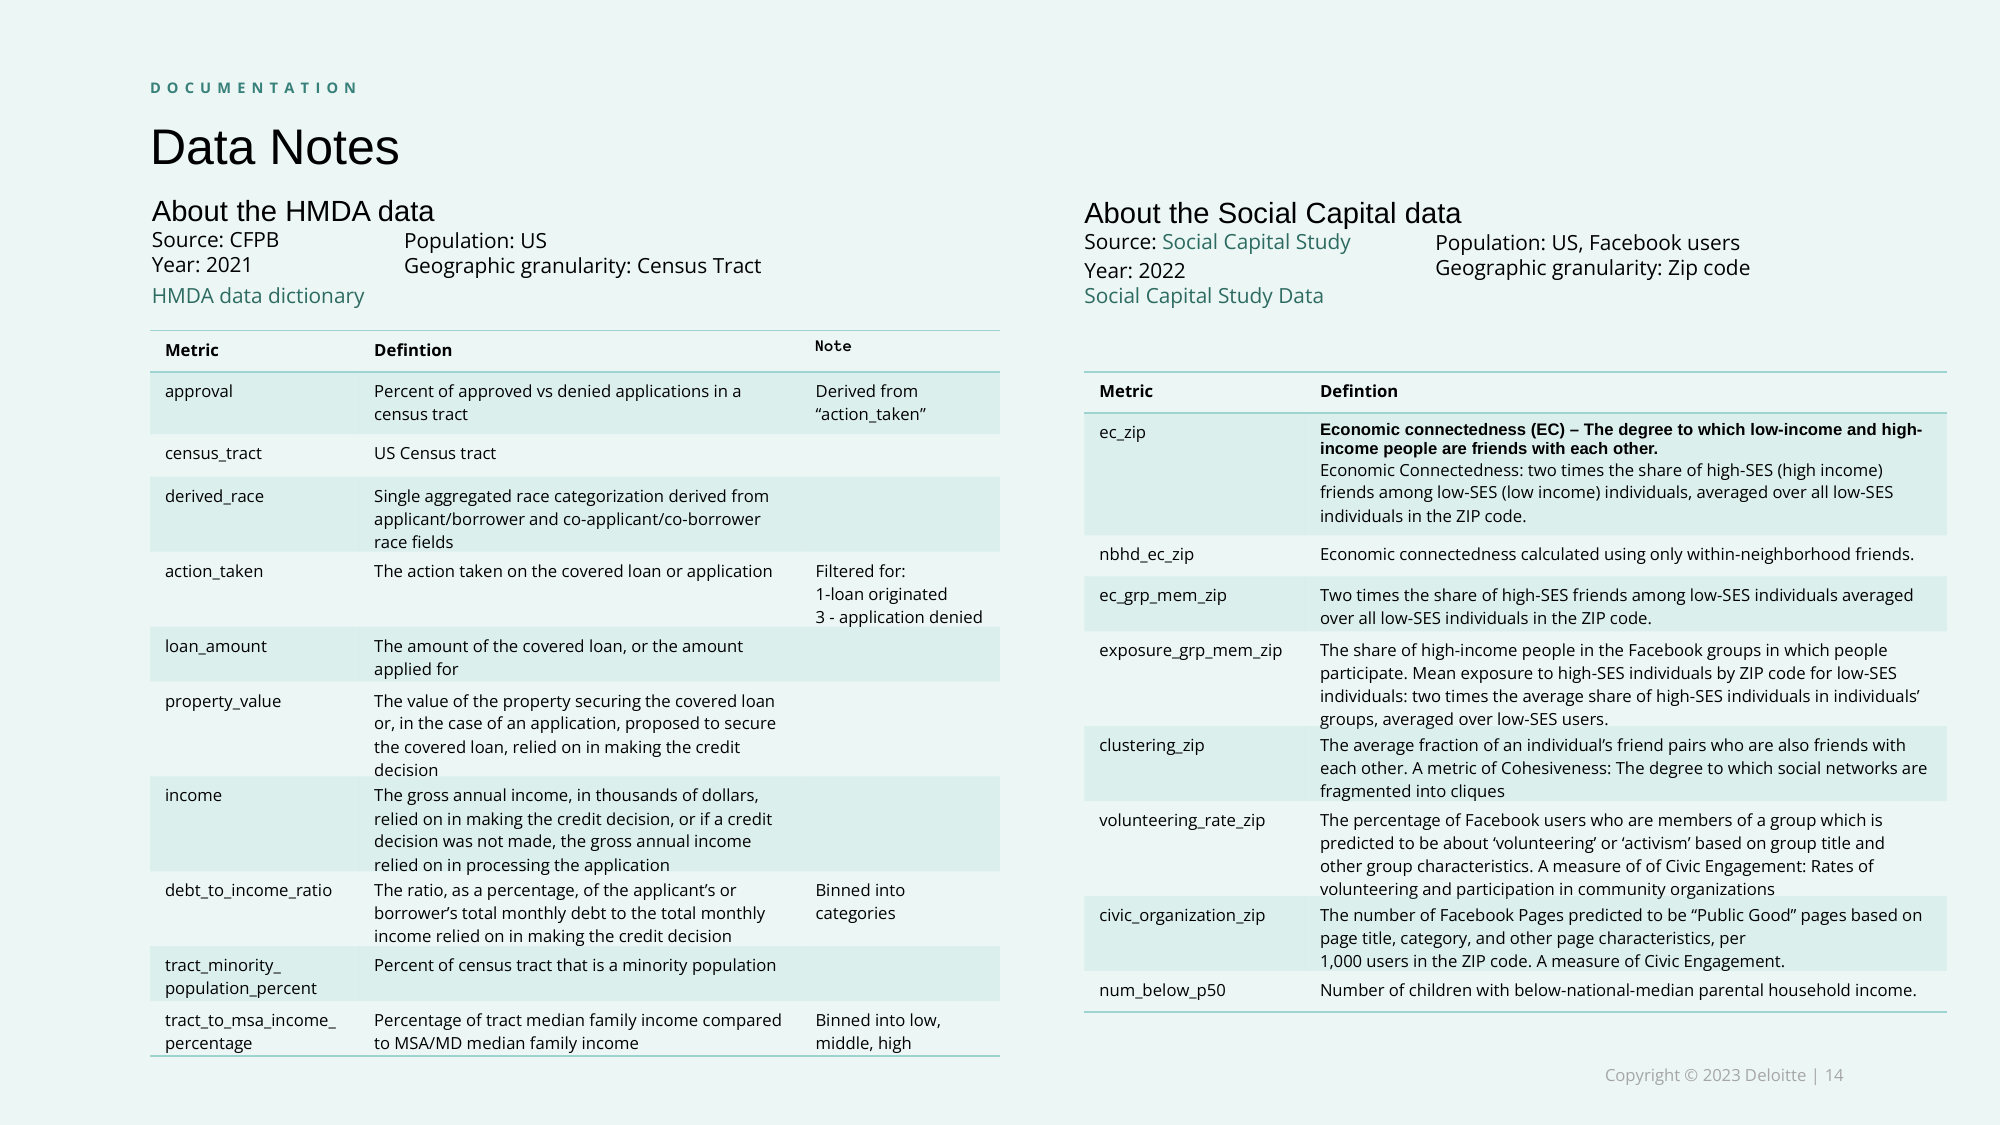

# Data Notes
DOCUMENTATION
About the HMDA data
Source: CFPB
Year: 2021
About the Social Capital data
Source: Social Capital Study
Year: 2022
Population: US, Facebook users
Geographic granularity: Zip code
Social Capital Study Data
Population: US
Geographic granularity: Census Tract
HMDA data dictionary
| Metric | Defintion | Note |
| --- | --- | --- |
| approval | Percent of approved vs denied applications in a census tract | Derived from “action\_taken” |
| census\_tract | US Census tract |  |
| derived\_race | Single aggregated race categorization derived from applicant/borrower and co-applicant/co-borrower race fields |  |
| action\_taken | The action taken on the covered loan or application | Filtered for: 1-loan originated 3 - application denied |
| loan\_amount | The amount of the covered loan, or the amount applied for |  |
| property\_value | The value of the property securing the covered loan or, in the case of an application, proposed to secure the covered loan, relied on in making the credit decision |  |
| income | The gross annual income, in thousands of dollars, relied on in making the credit decision, or if a credit decision was not made, the gross annual income relied on in processing the application |  |
| debt\_to\_income\_ratio | The ratio, as a percentage, of the applicant’s or borrower’s total monthly debt to the total monthly income relied on in making the credit decision | Binned into categories |
| tract\_minority\_ population\_percent | Percent of census tract that is a minority population |  |
| tract\_to\_msa\_income\_ percentage | Percentage of tract median family income compared to MSA/MD median family income | Binned into low, middle, high |
| Metric | Defintion |
| --- | --- |
| ec\_zip | Economic connectedness (EC) – The degree to which low-income and high-income people are friends with each other. Economic Connectedness: two times the share of high-SES (high income) friends among low-SES (low income) individuals, averaged over all low-SES individuals in the ZIP code. |
| nbhd\_ec\_zip | Economic connectedness calculated using only within-neighborhood friends. |
| ec\_grp\_mem\_zip | Two times the share of high-SES friends among low-SES individuals averaged over all low-SES individuals in the ZIP code. |
| exposure\_grp\_mem\_zip | The share of high-income people in the Facebook groups in which people participate. Mean exposure to high-SES individuals by ZIP code for low-SES individuals: two times the average share of high-SES individuals in individuals’ groups, averaged over low-SES users. |
| clustering\_zip | The average fraction of an individual’s friend pairs who are also friends with each other. A metric of Cohesiveness: The degree to which social networks are fragmented into cliques |
| volunteering\_rate\_zip | The percentage of Facebook users who are members of a group which is predicted to be about ‘volunteering’ or ‘activism’ based on group title and other group characteristics. A measure of of Civic Engagement: Rates of volunteering and participation in community organizations |
| civic\_organization\_zip | The number of Facebook Pages predicted to be “Public Good” pages based on page title, category, and other page characteristics, per 1,000 users in the ZIP code. A measure of Civic Engagement. |
| num\_below\_p50 | Number of children with below-national-median parental household income. |